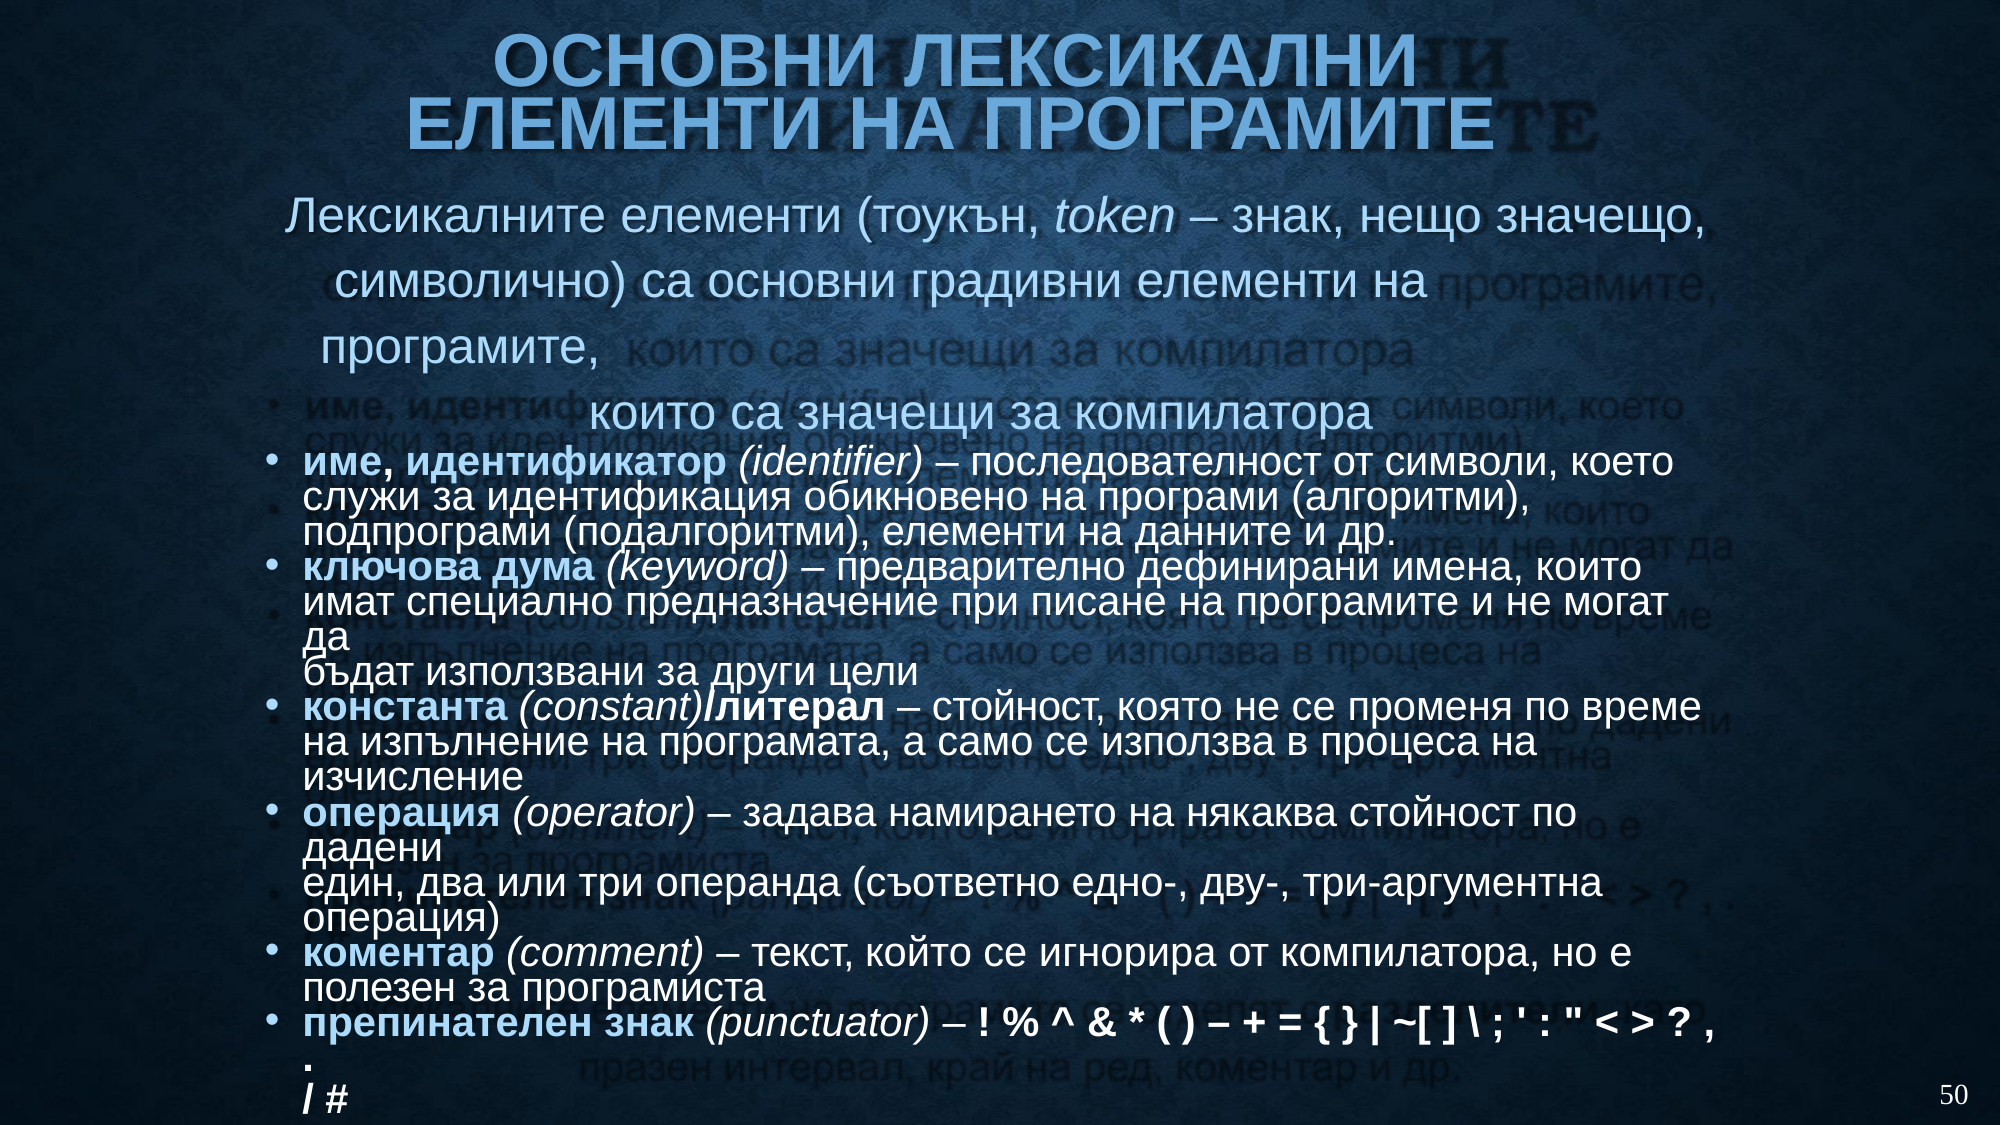

# ОСНОВНИ ЛЕКСИКАЛНИ  ЕЛЕМЕНТИ НА ПРОГРАМИТЕ

Лексикалните елементи (тоукън, token – знак, нещо значещо,  символично) са основни градивни елементи на програмите,
които са значещи за компилатора
име, идентификатор (identifier) – последователност от символи, което
служи за идентификация обикновено на програми (алгоритми),
подпрограми (подалгоритми), елементи на данните и др.
ключова дума (keyword) – предварително дефинирани имена, които
имат специално предназначение при писане на програмите и не могат да
бъдат използвани за други цели
константа (constant)/литерал – стойност, която не се променя по време
на изпълнение на програмата, а само се използва в процеса на
изчисление
операция (operator) – задава намирането на някаква стойност по дадени
един, два или три операнда (съответно едно-, дву-, три-аргументна
операция)
коментар (comment) – текст, който се игнорира от компилатора, но е
полезен за програмиста
препинателен знак (punctuator) – ! % ^ & * ( ) – + = { } | ~[ ] \ ; ' : " < > ? , .
/ #
Лексикалните елементи на програмите се отделят с разделители, като  празен интервал, край на ред, коментар и др.

50